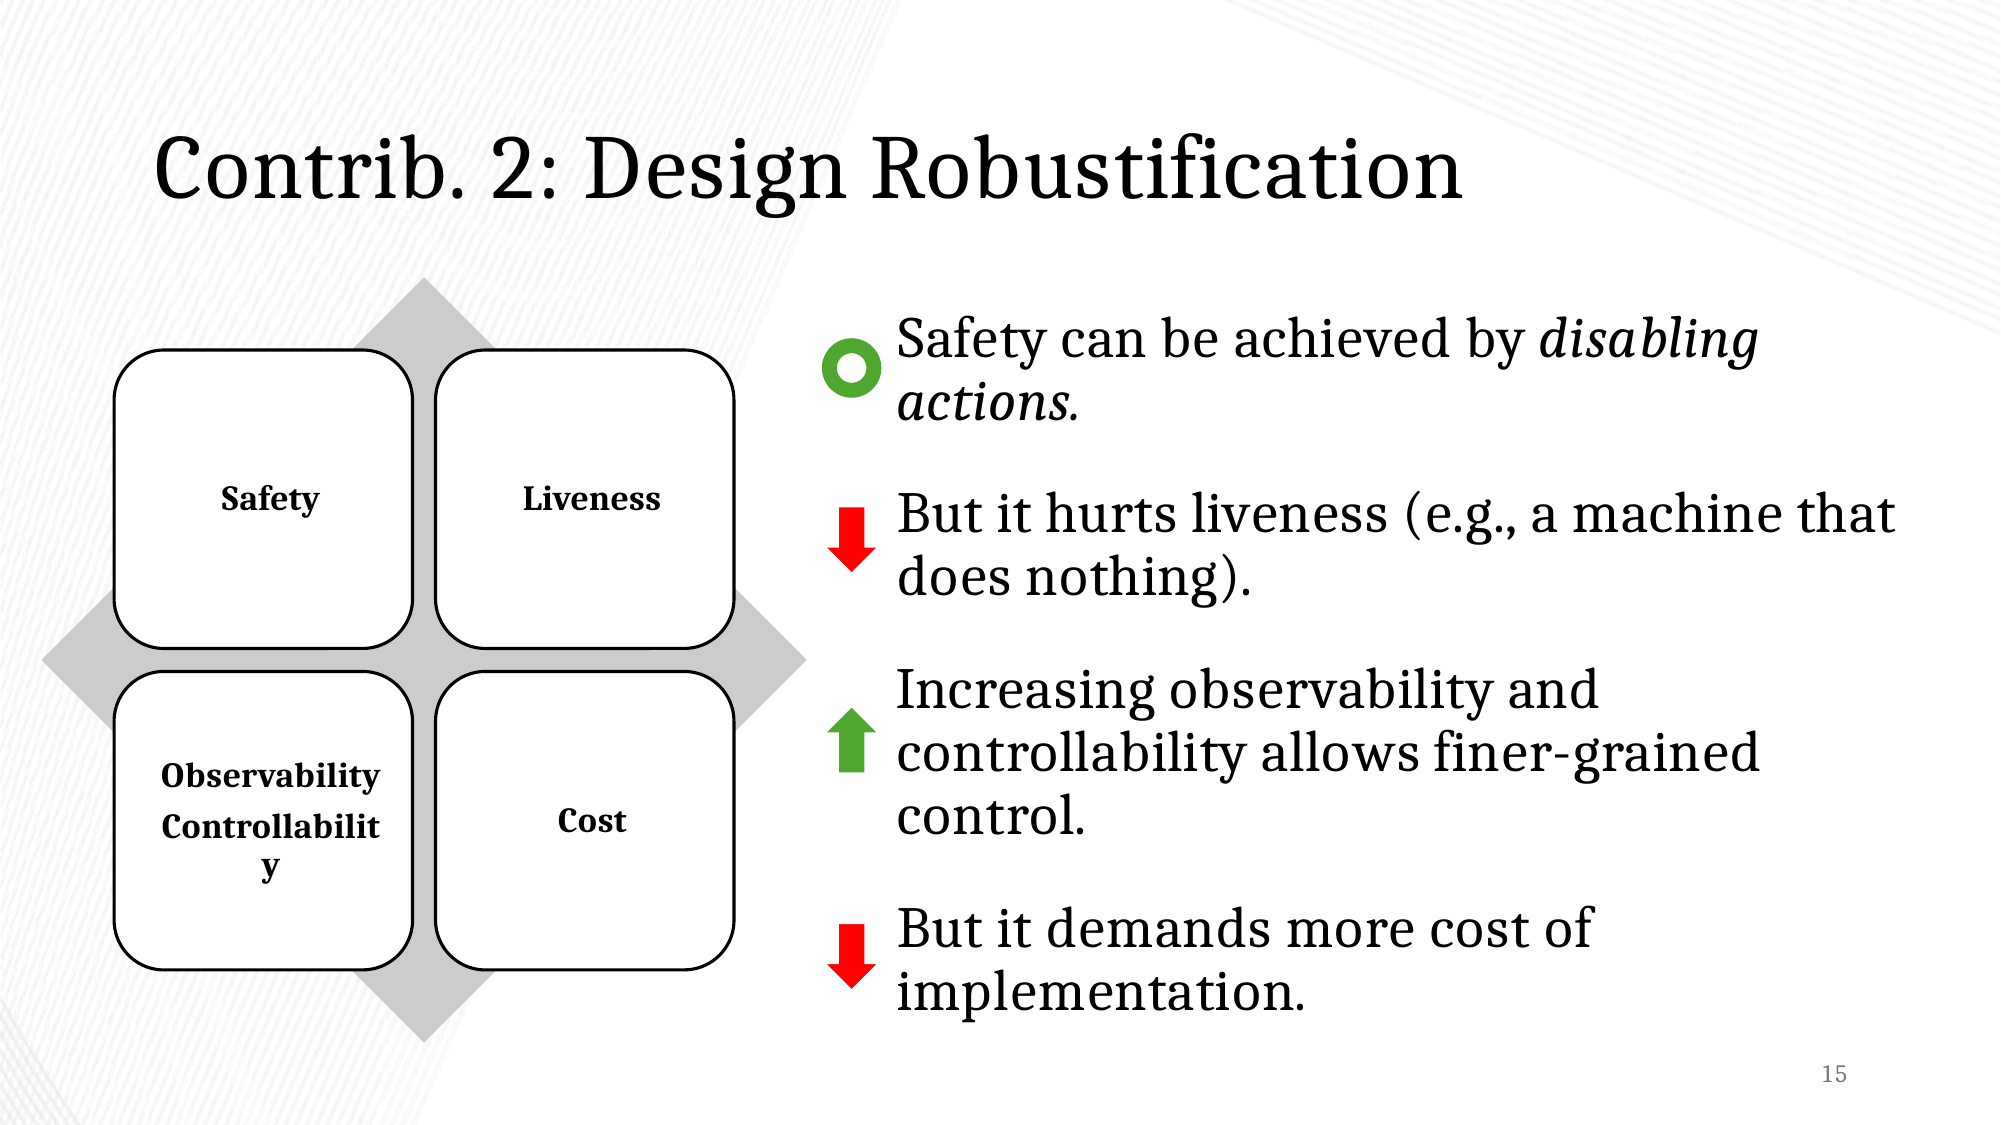

# Contrib. 2: Design Robustification
Safety
Liveness
Observability
Controllability
Cost
Safety can be achieved by disabling actions.
But it hurts liveness (e.g., a machine that does nothing).
Increasing observability and controllability allows finer-grained control.
But it demands more cost of implementation.

15